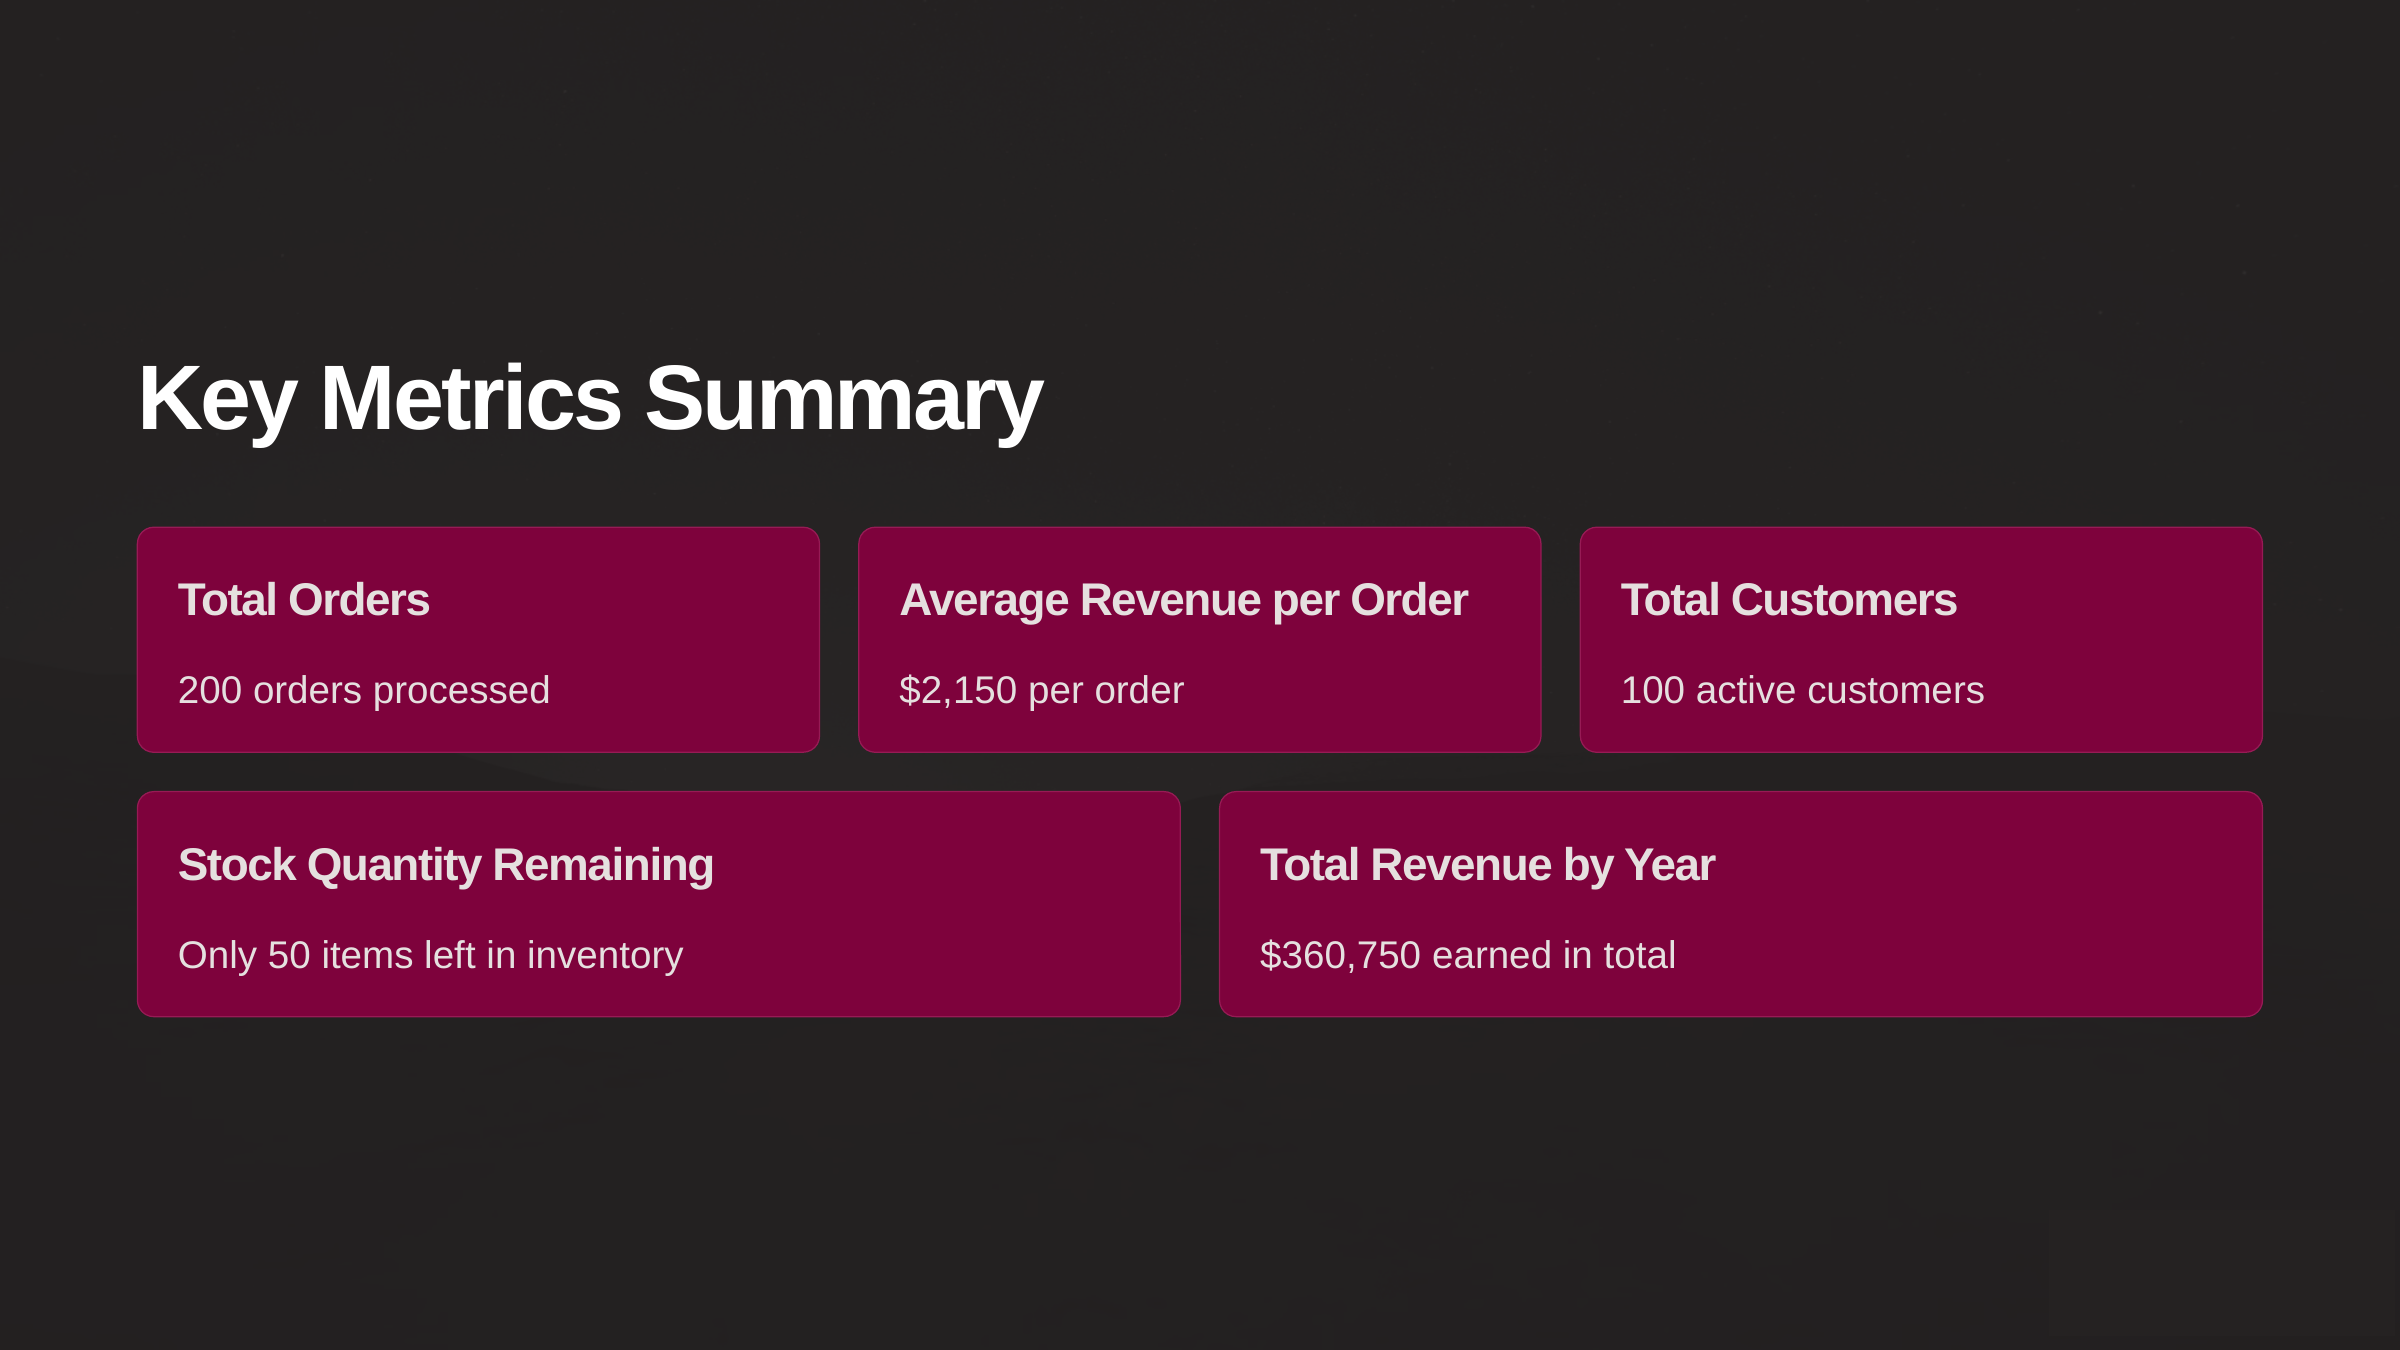

Key Metrics Summary

Total Orders
Average Revenue per Order
Total Customers
200 orders processed
$2,150 per order
100 active customers

Stock Quantity Remaining
Total Revenue by Year
Only 50 items left in inventory
$360,750 earned in total